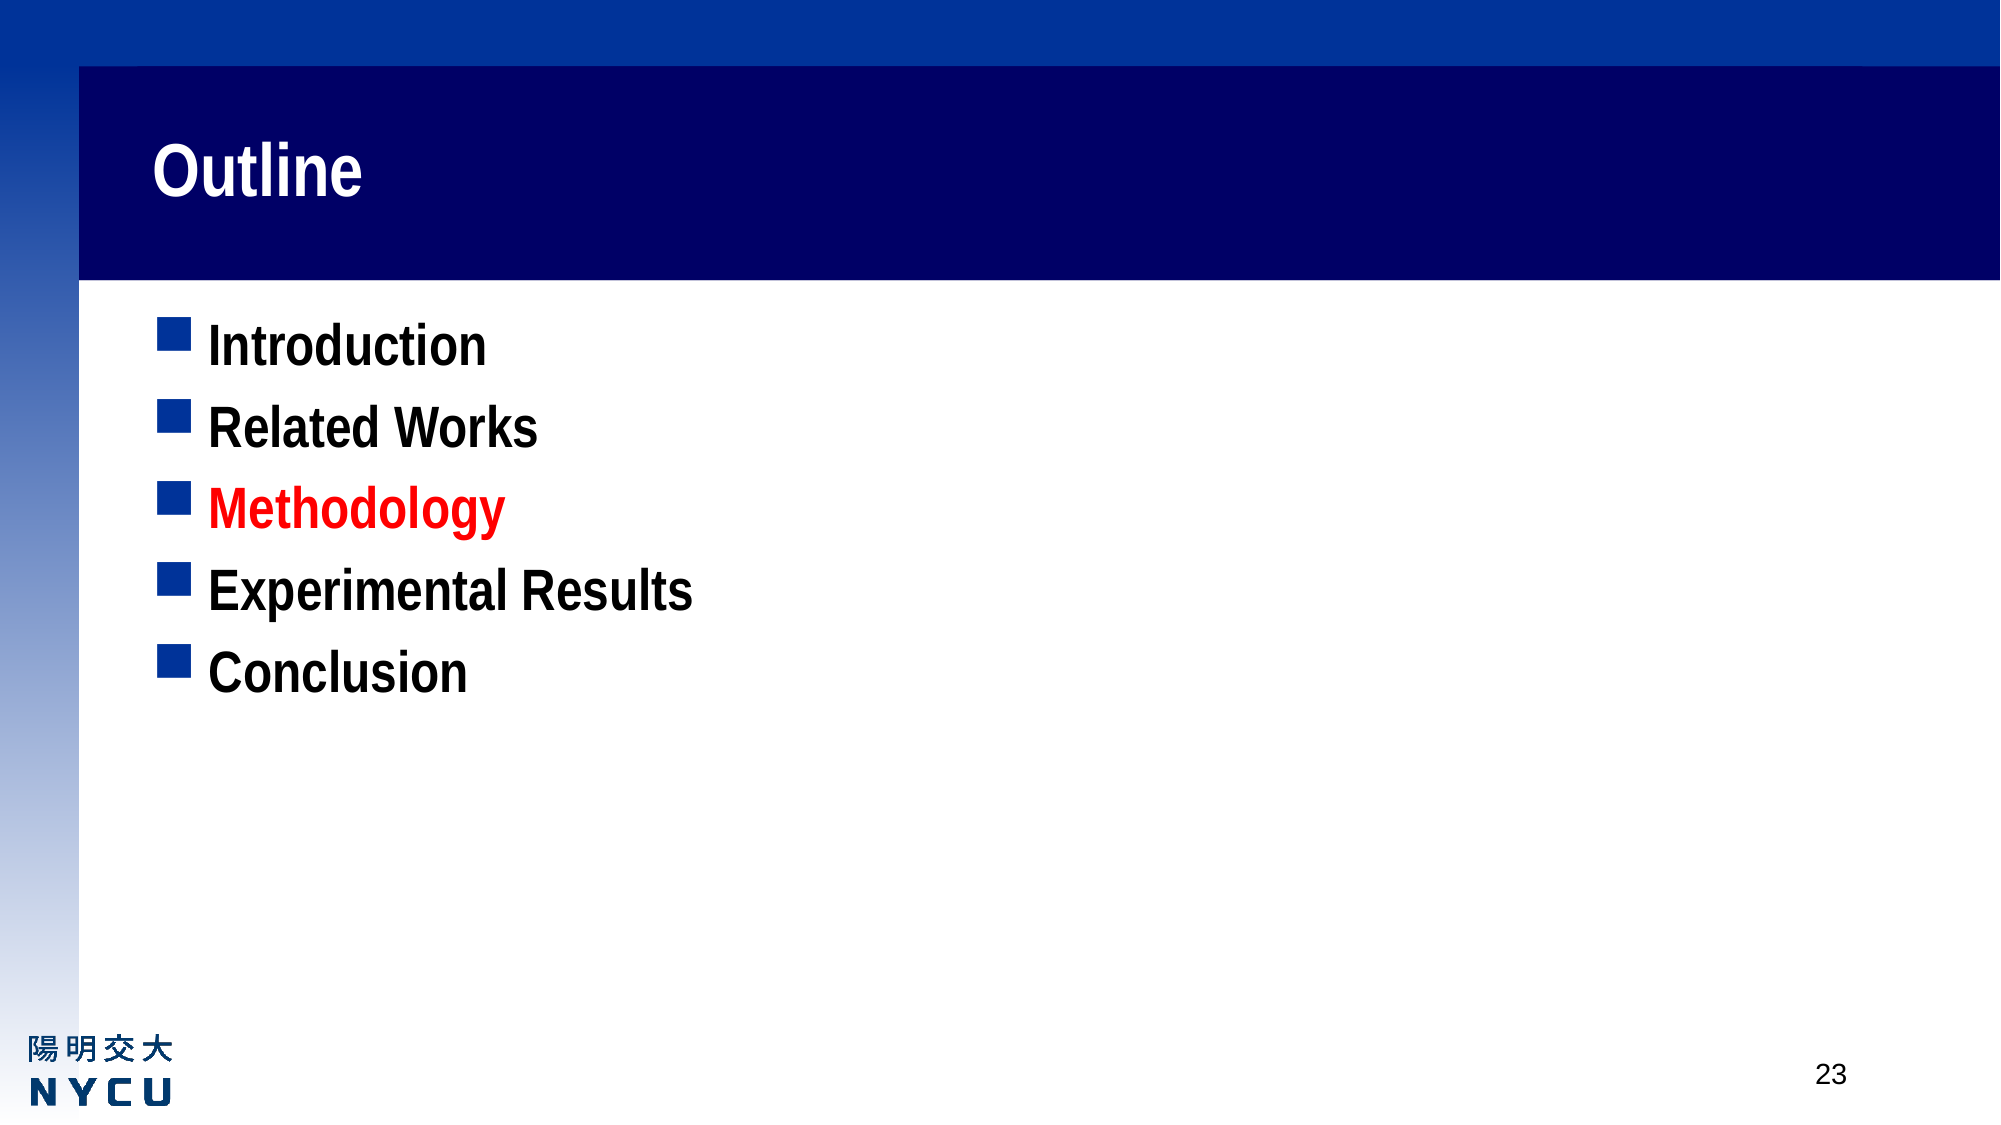

# Outline
Introduction
Related Works
Methodology
Experimental Results
Conclusion
23